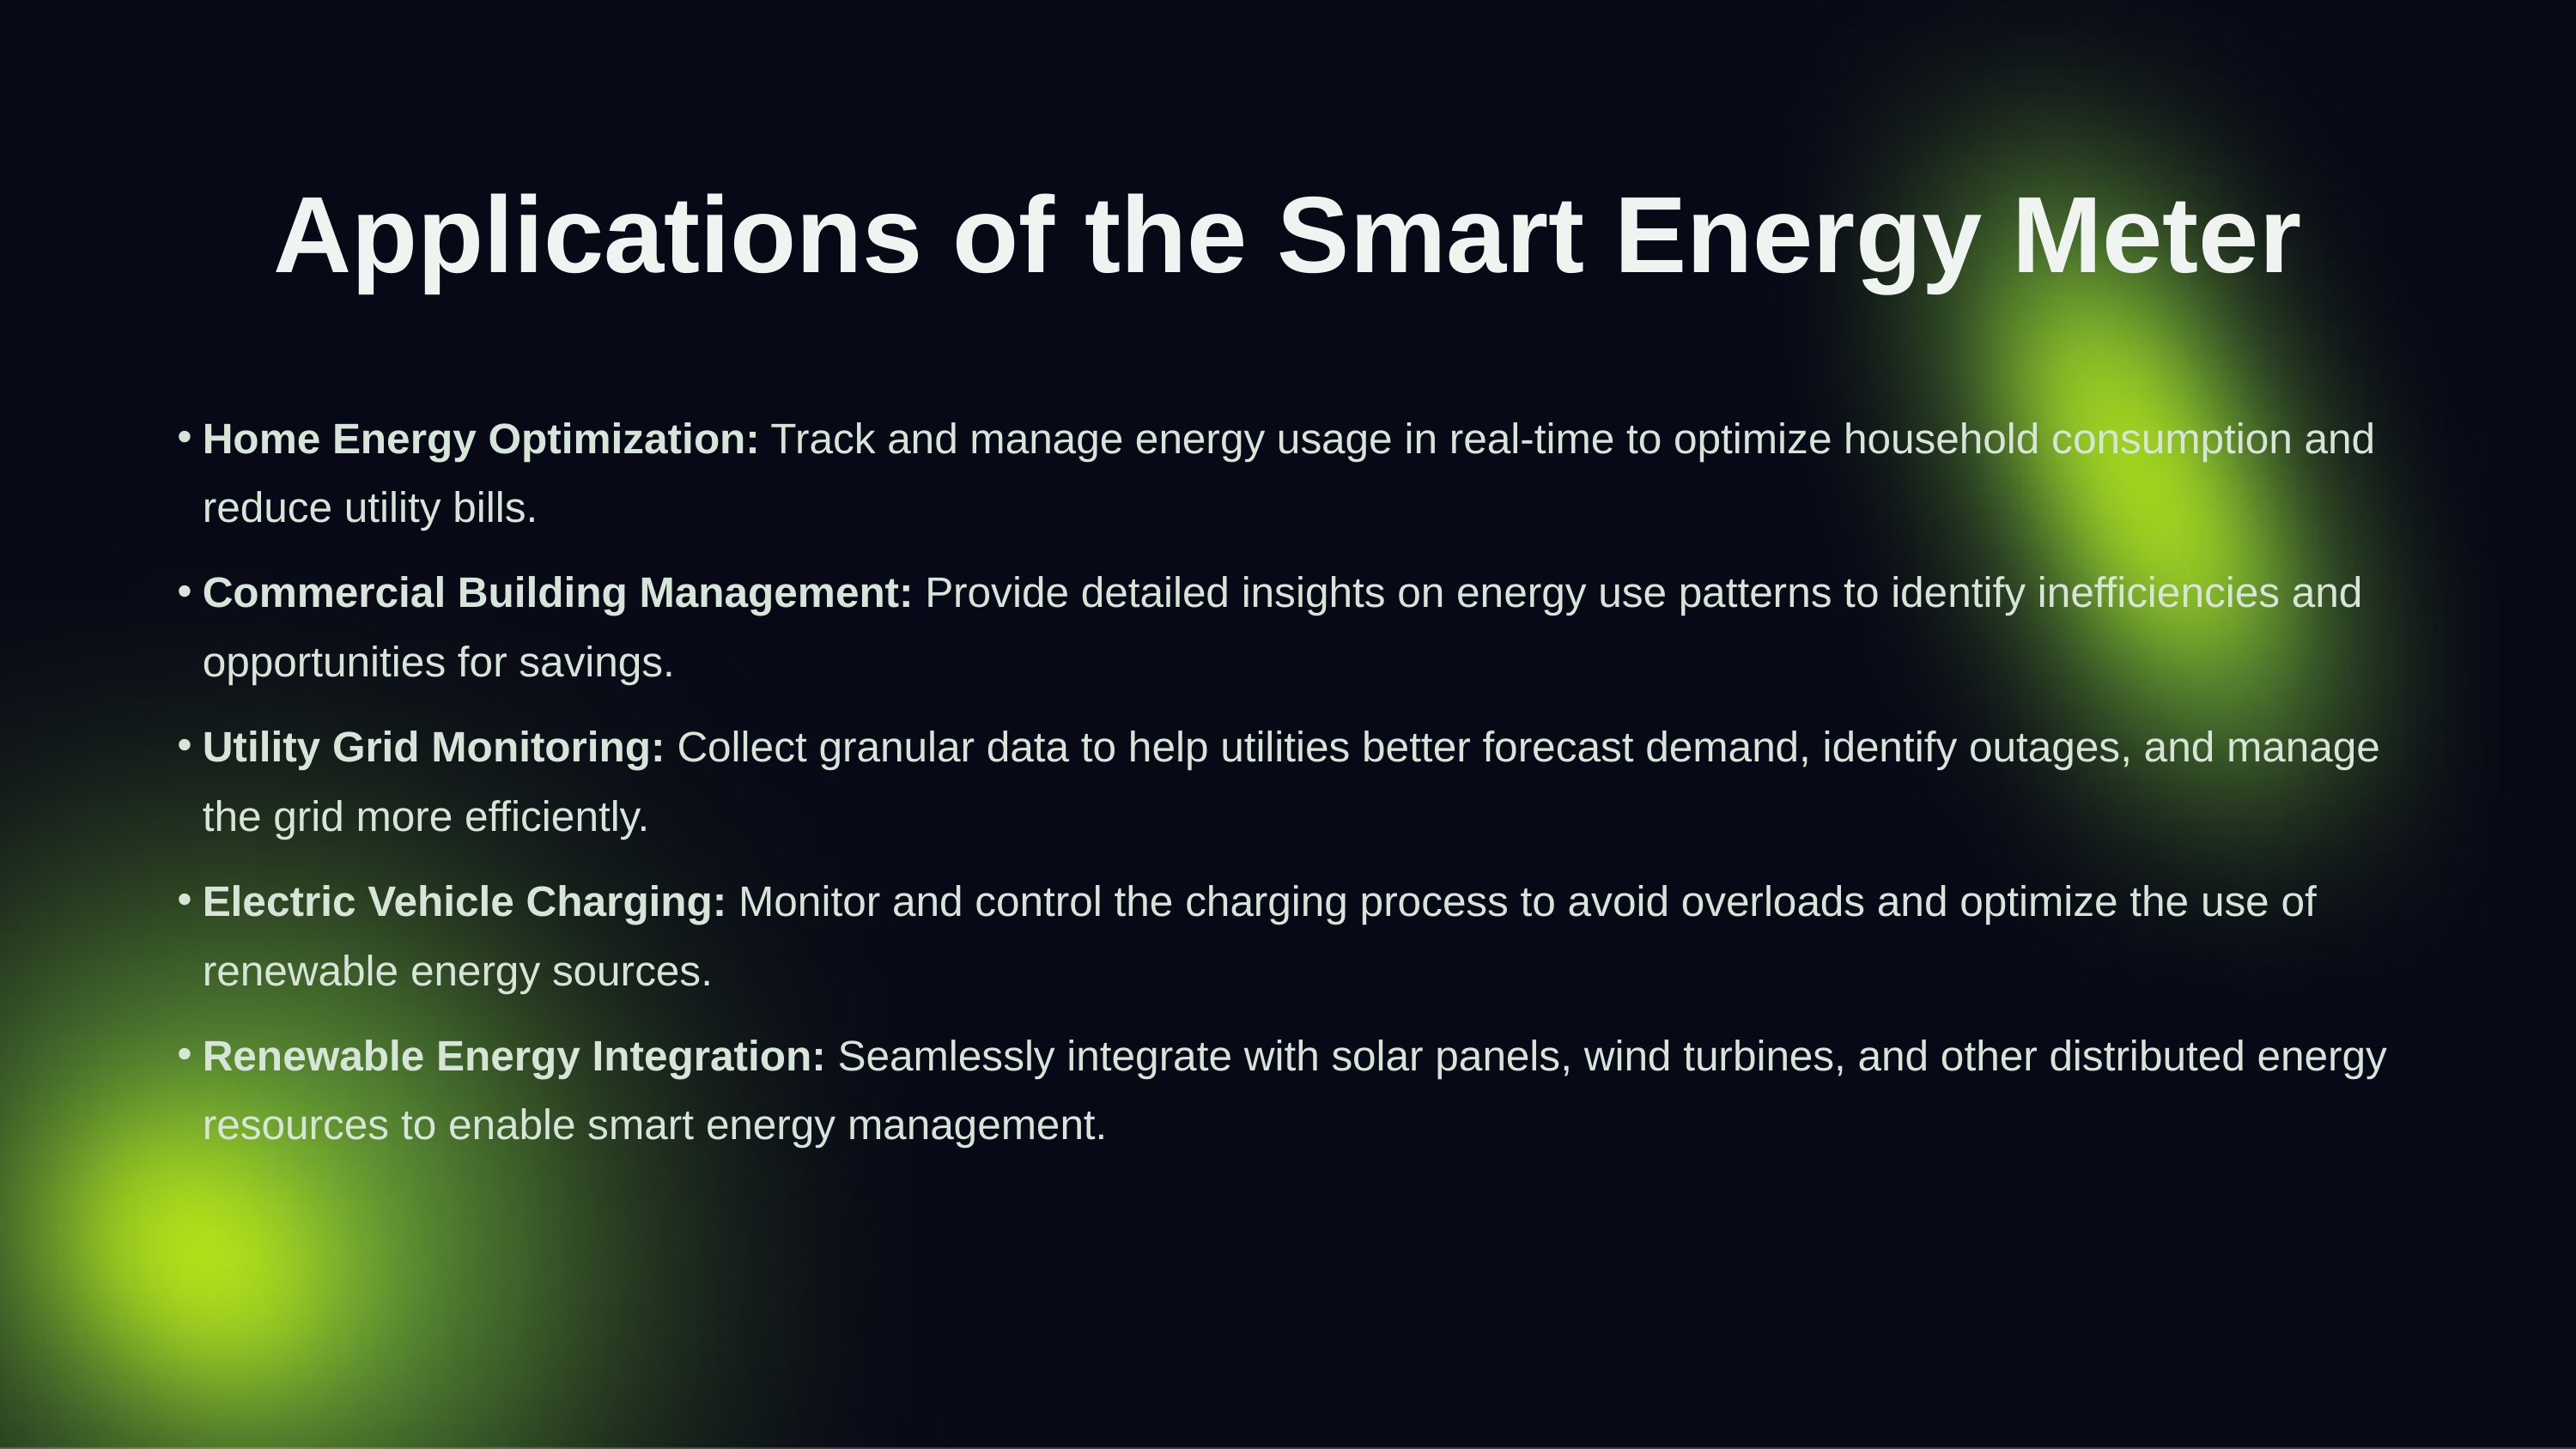

Applications of the Smart Energy Meter
Home Energy Optimization: Track and manage energy usage in real-time to optimize household consumption and reduce utility bills.
Commercial Building Management: Provide detailed insights on energy use patterns to identify inefficiencies and opportunities for savings.
Utility Grid Monitoring: Collect granular data to help utilities better forecast demand, identify outages, and manage the grid more efficiently.
Electric Vehicle Charging: Monitor and control the charging process to avoid overloads and optimize the use of renewable energy sources.
Renewable Energy Integration: Seamlessly integrate with solar panels, wind turbines, and other distributed energy resources to enable smart energy management.